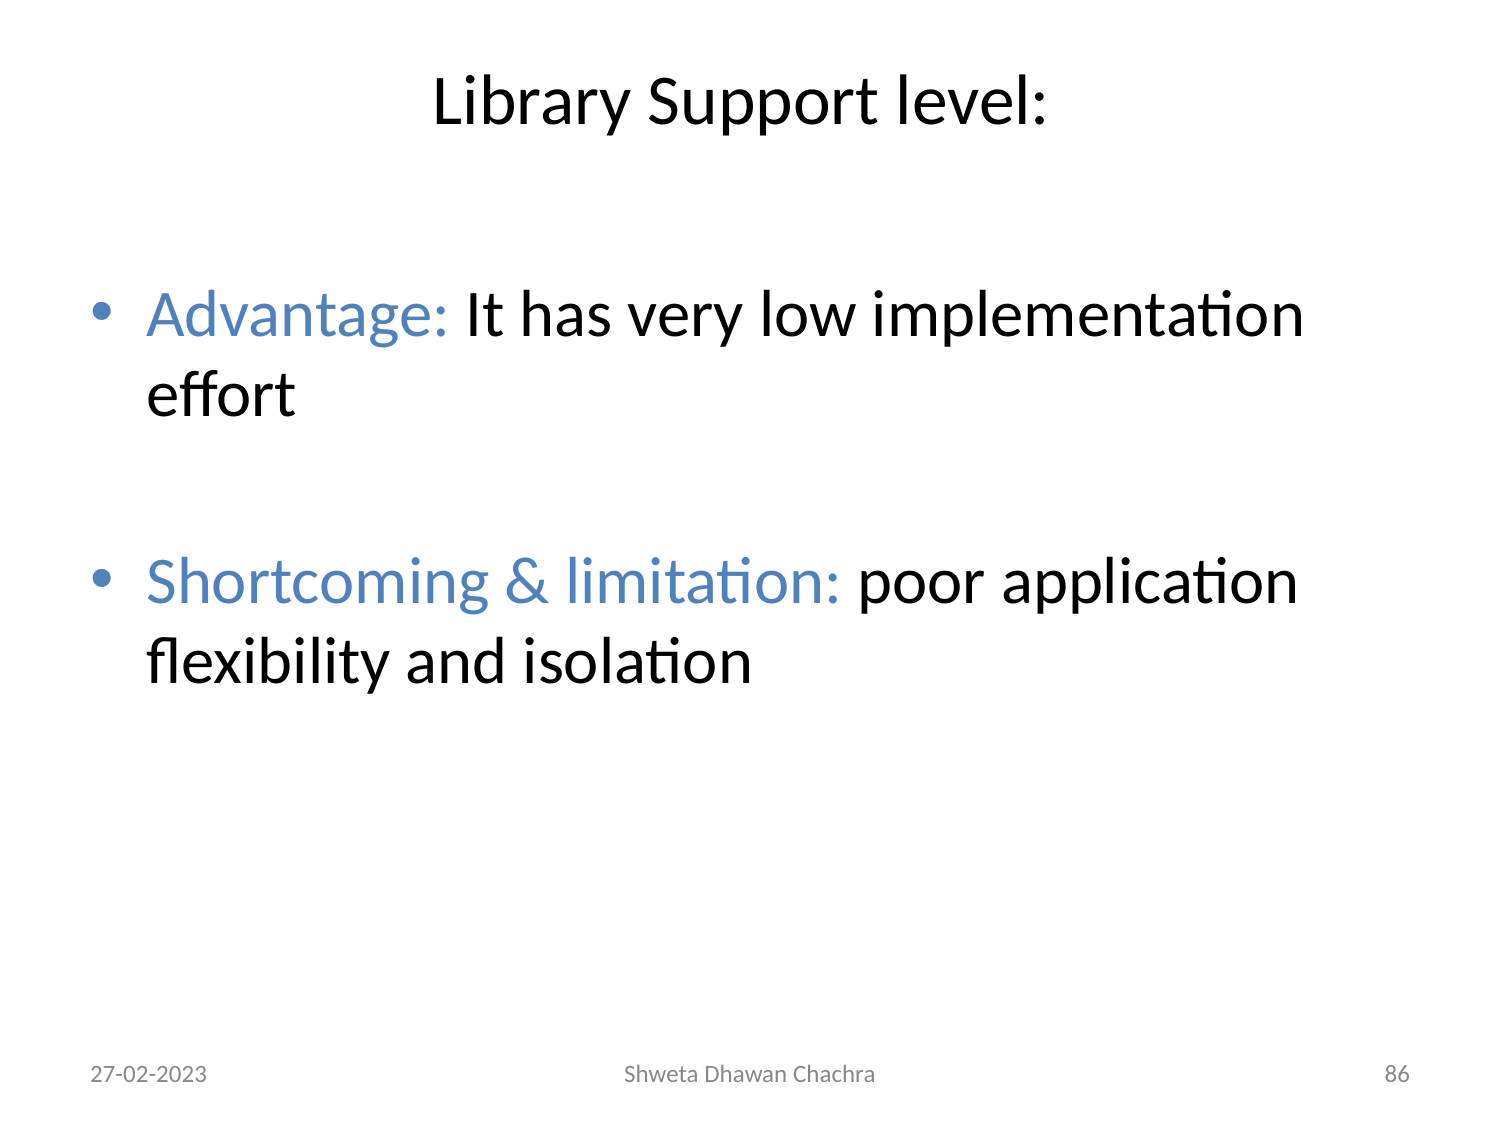

# Library Support level:
Advantage: It has very low implementation effort

Shortcoming & limitation: poor application flexibility and isolation

27-02-2023
Shweta Dhawan Chachra
86